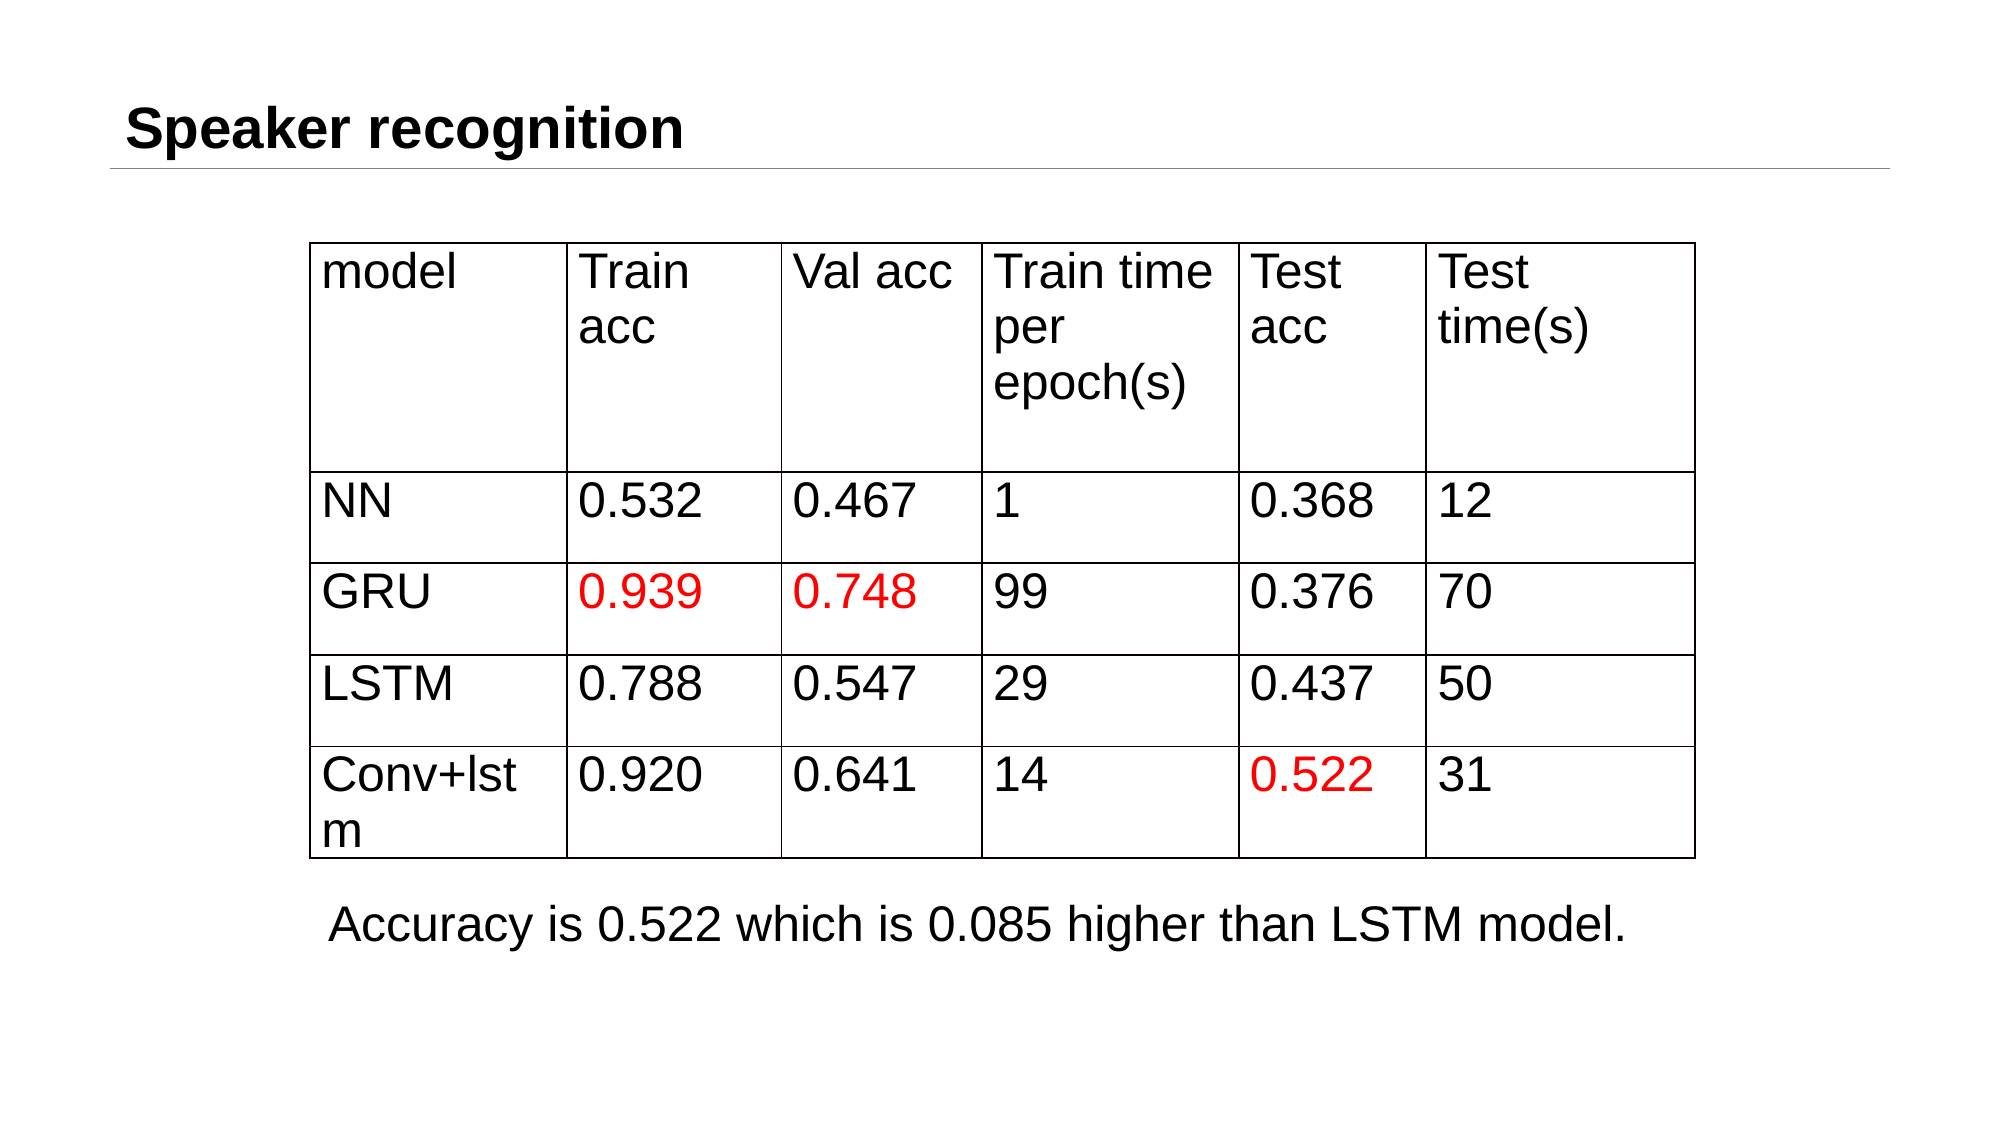

# Speaker recognition
| model | Train acc | Val acc | Train time per epoch(s) | Test acc | Test time(s) |
| --- | --- | --- | --- | --- | --- |
| NN | 0.532 | 0.467 | 1 | 0.368 | 12 |
| GRU | 0.939 | 0.748 | 99 | 0.376 | 70 |
| LSTM | 0.788 | 0.547 | 29 | 0.437 | 50 |
| Conv+lstm | 0.920 | 0.641 | 14 | 0.522 | 31 |
Accuracy is 0.522 which is 0.085 higher than LSTM model.